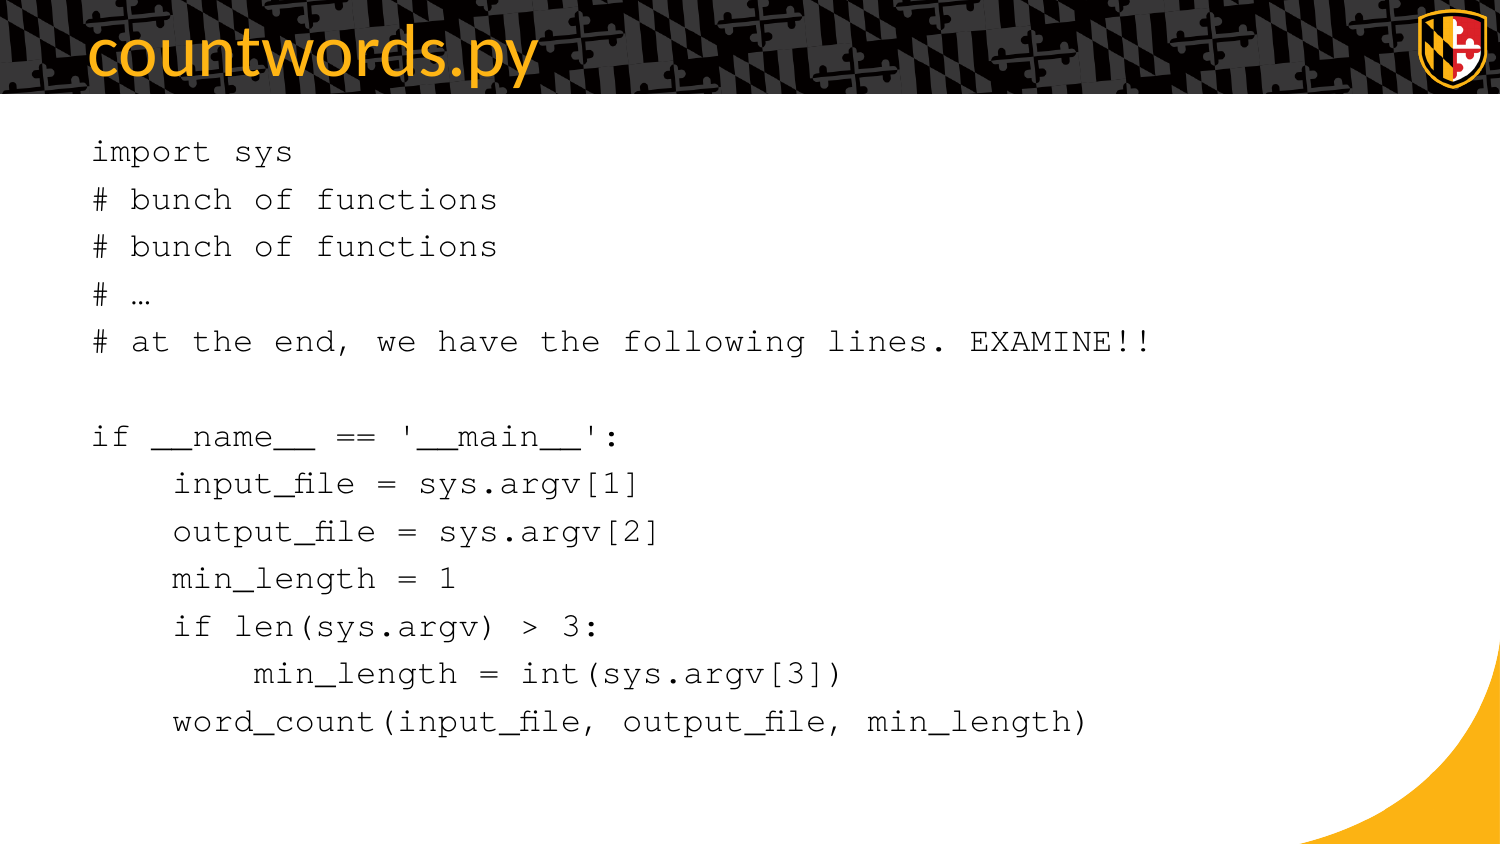

# countwords.py
import sys
# bunch of functions
# bunch of functions
# …
# at the end, we have the following lines. EXAMINE!!

if __name__ == '__main__':
    input_file = sys.argv[1]
    output_file = sys.argv[2]
    min_length = 1
    if len(sys.argv) > 3:
        min_length = int(sys.argv[3])
    word_count(input_file, output_file, min_length)